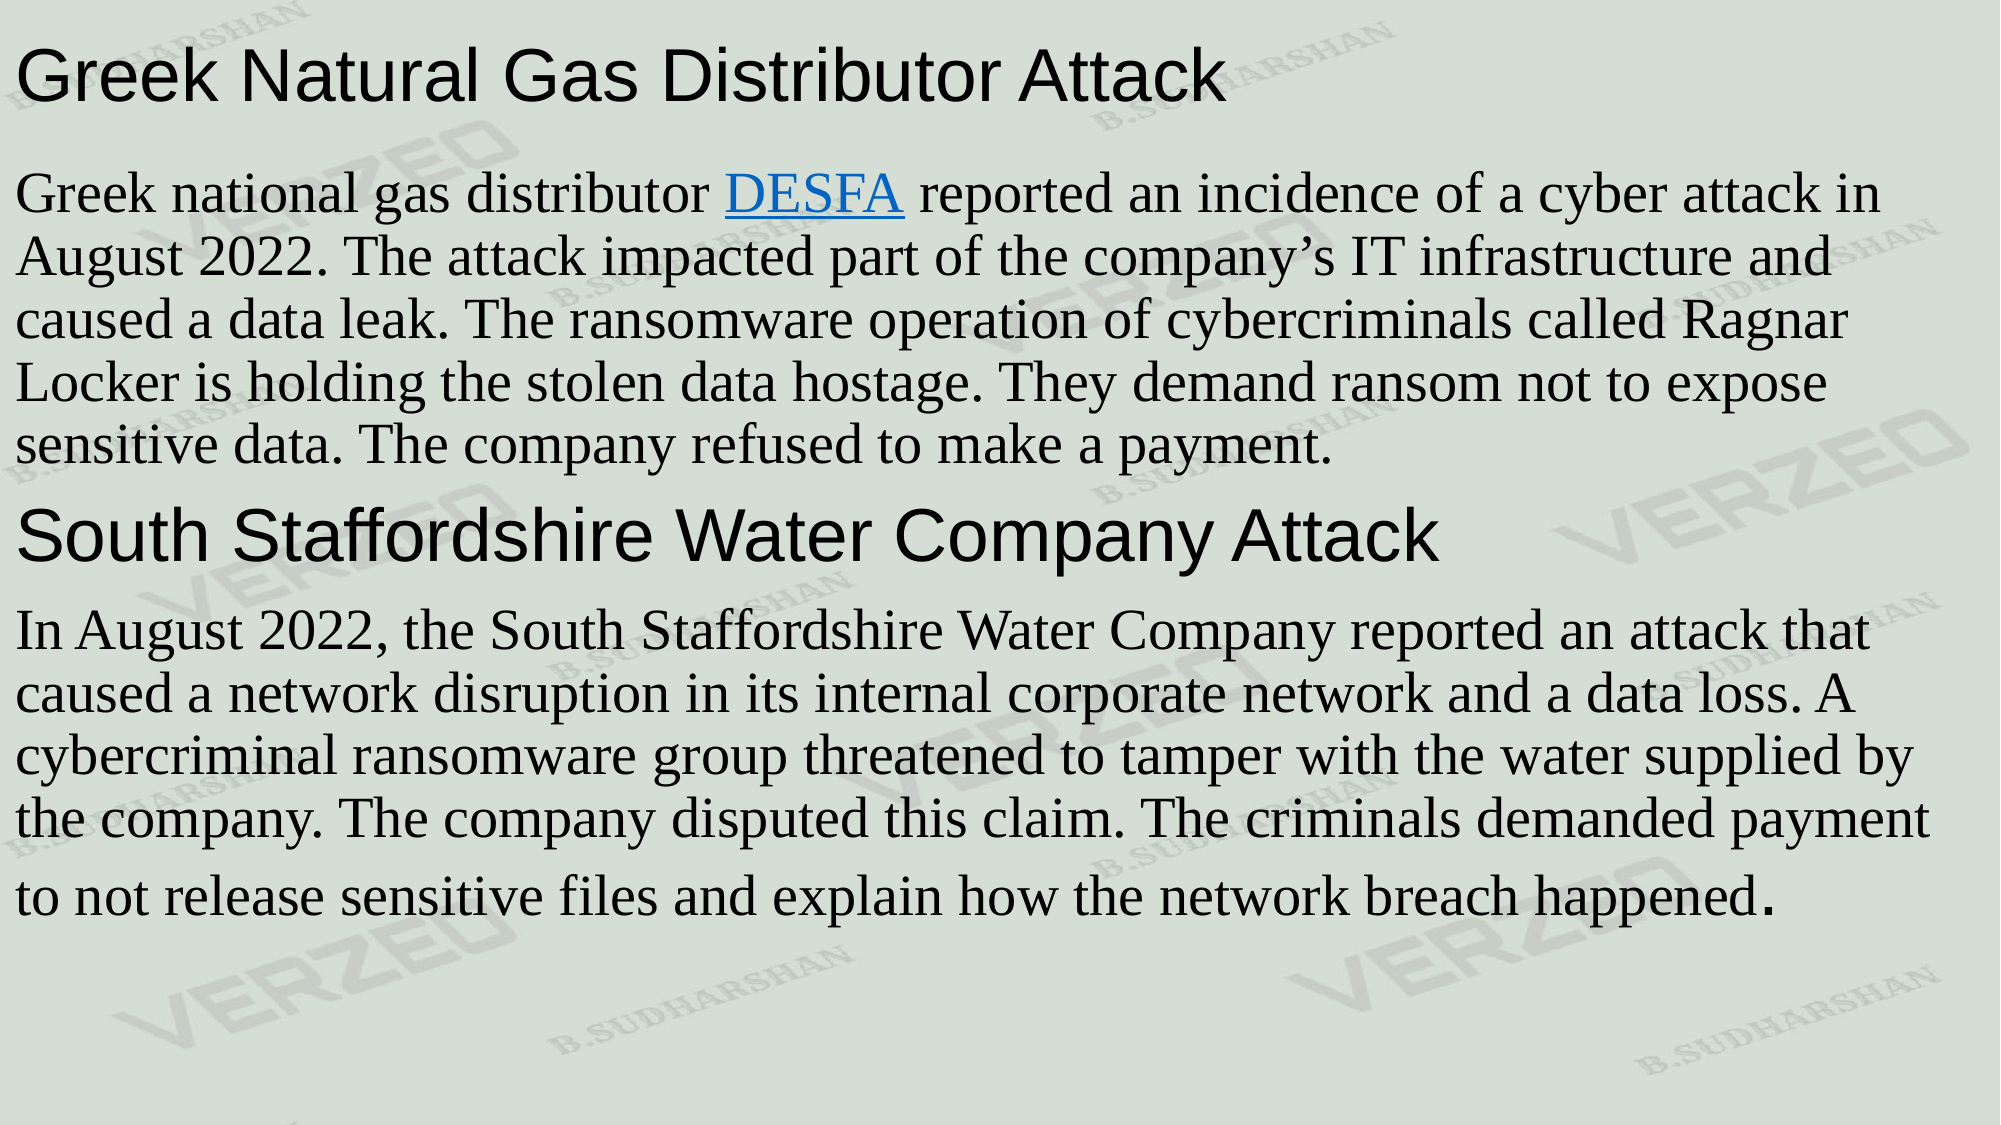

# Greek Natural Gas Distributor Attack
Greek national gas distributor DESFA reported an incidence of a cyber attack in August 2022. The attack impacted part of the company’s IT infrastructure and caused a data leak. The ransomware operation of cybercriminals called Ragnar Locker is holding the stolen data hostage. They demand ransom not to expose sensitive data. The company refused to make a payment.
South Staffordshire Water Company Attack
In August 2022, the South Staffordshire Water Company reported an attack that caused a network disruption in its internal corporate network and a data loss. A cybercriminal ransomware group threatened to tamper with the water supplied by the company. The company disputed this claim. The criminals demanded payment to not release sensitive files and explain how the network breach happened.